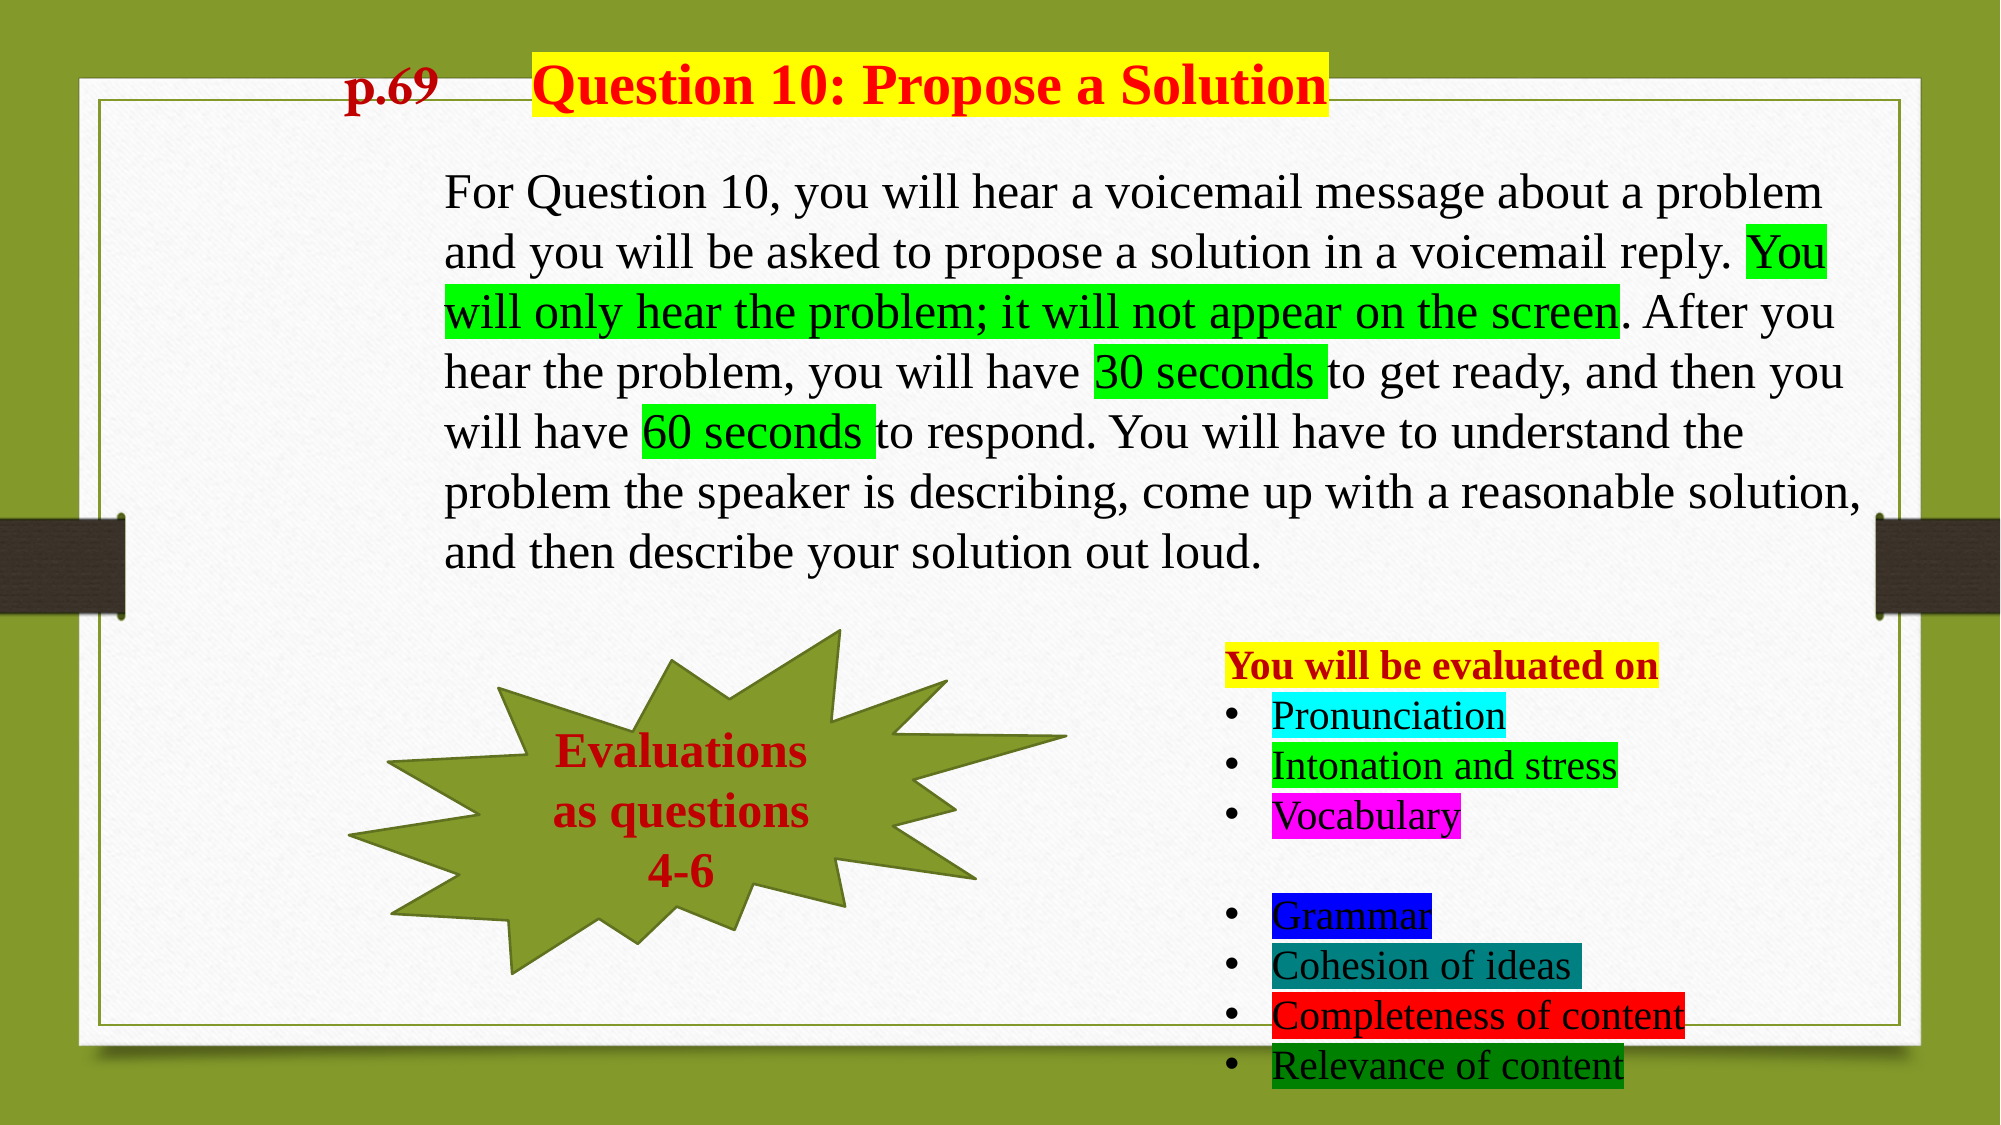

p.69
Question 10: Propose a Solution
For Question 10, you will hear a voicemail message about a problem and you will be asked to propose a solution in a voicemail reply. You will only hear the problem; it will not appear on the screen. After you hear the problem, you will have 30 seconds to get ready, and then you will have 60 seconds to respond. You will have to understand the problem the speaker is describing, come up with a reasonable solution, and then describe your solution out loud.
Evaluations
as questions 4-6
You will be evaluated on
Pronunciation
Intonation and stress
Vocabulary
Grammar
Cohesion of ideas
Completeness of content
Relevance of content